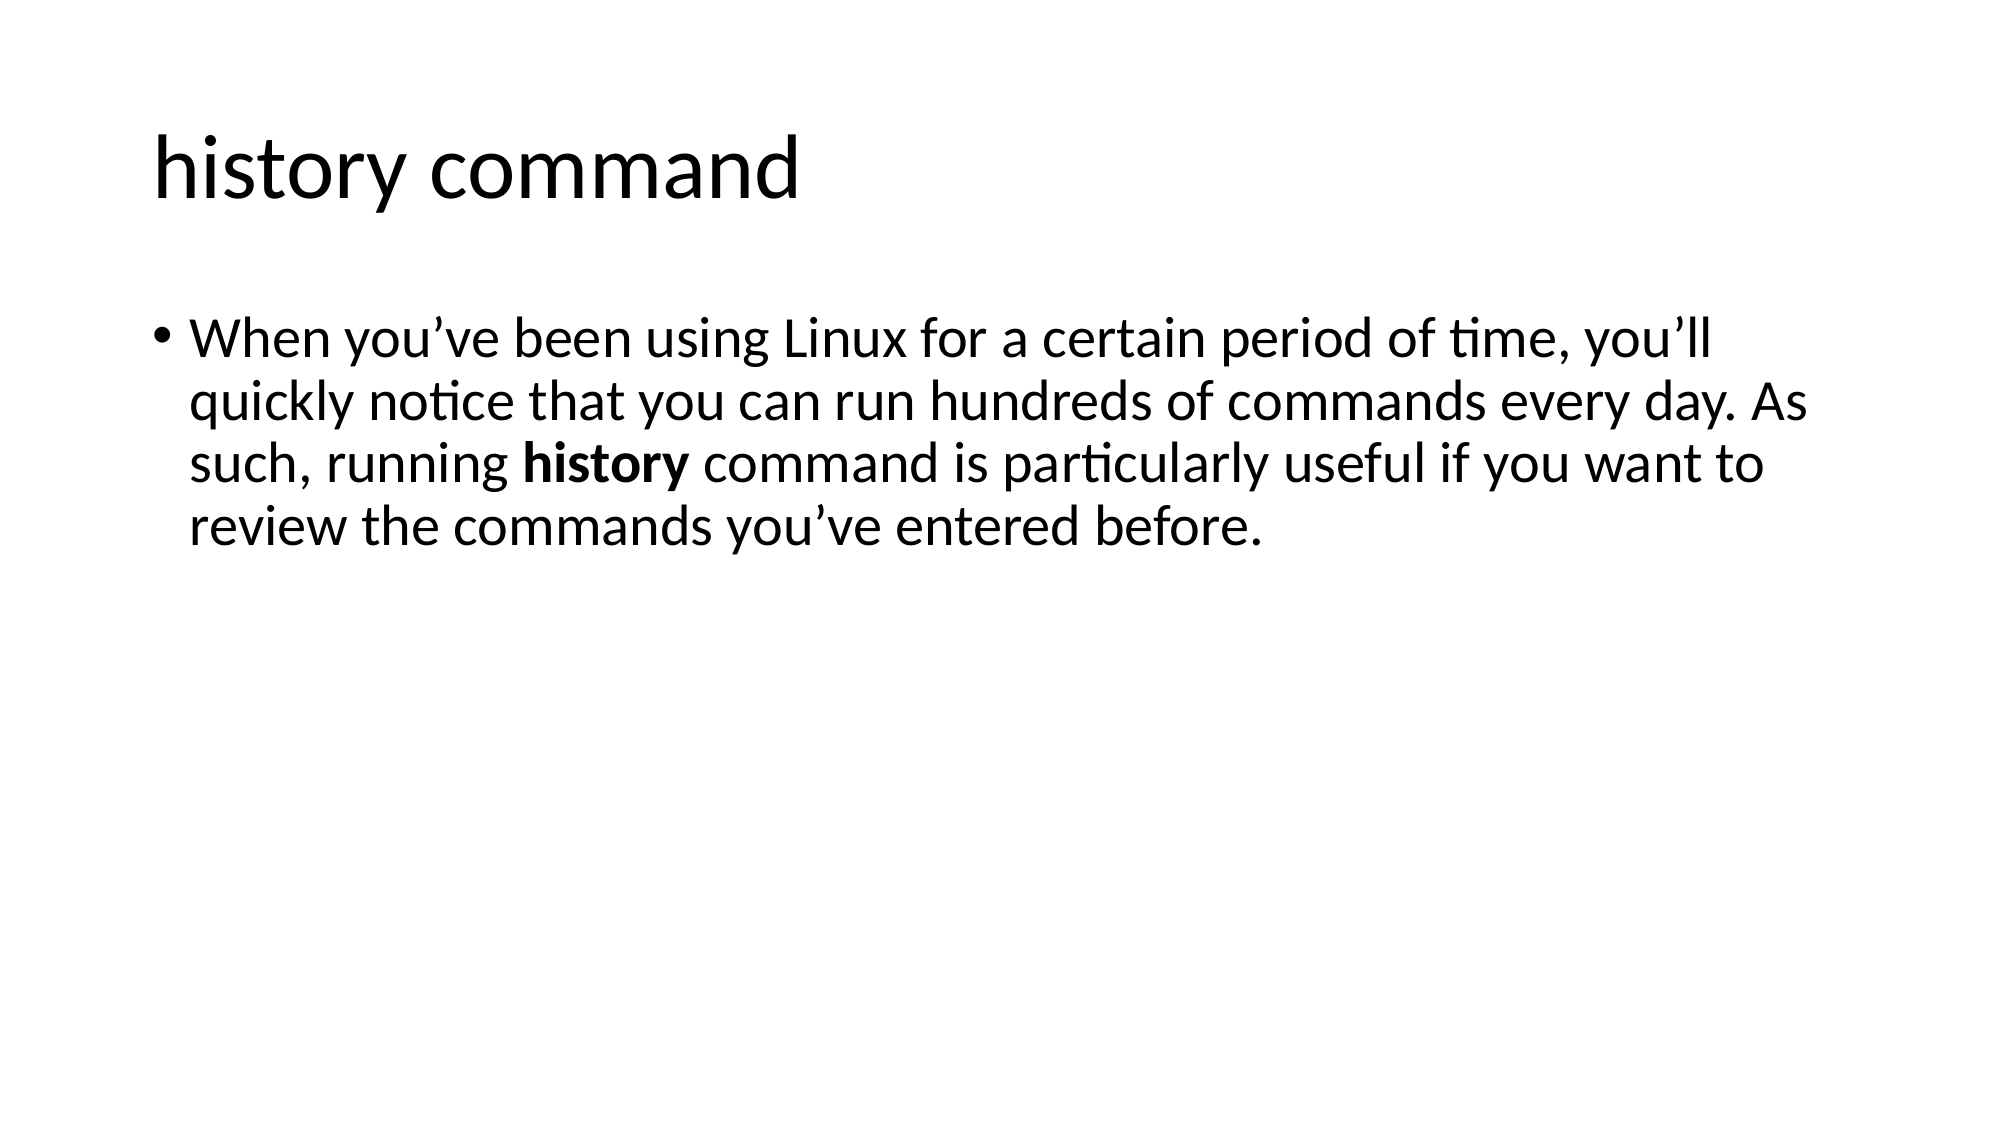

# history command
When you’ve been using Linux for a certain period of time, you’ll quickly notice that you can run hundreds of commands every day. As such, running history command is particularly useful if you want to review the commands you’ve entered before.